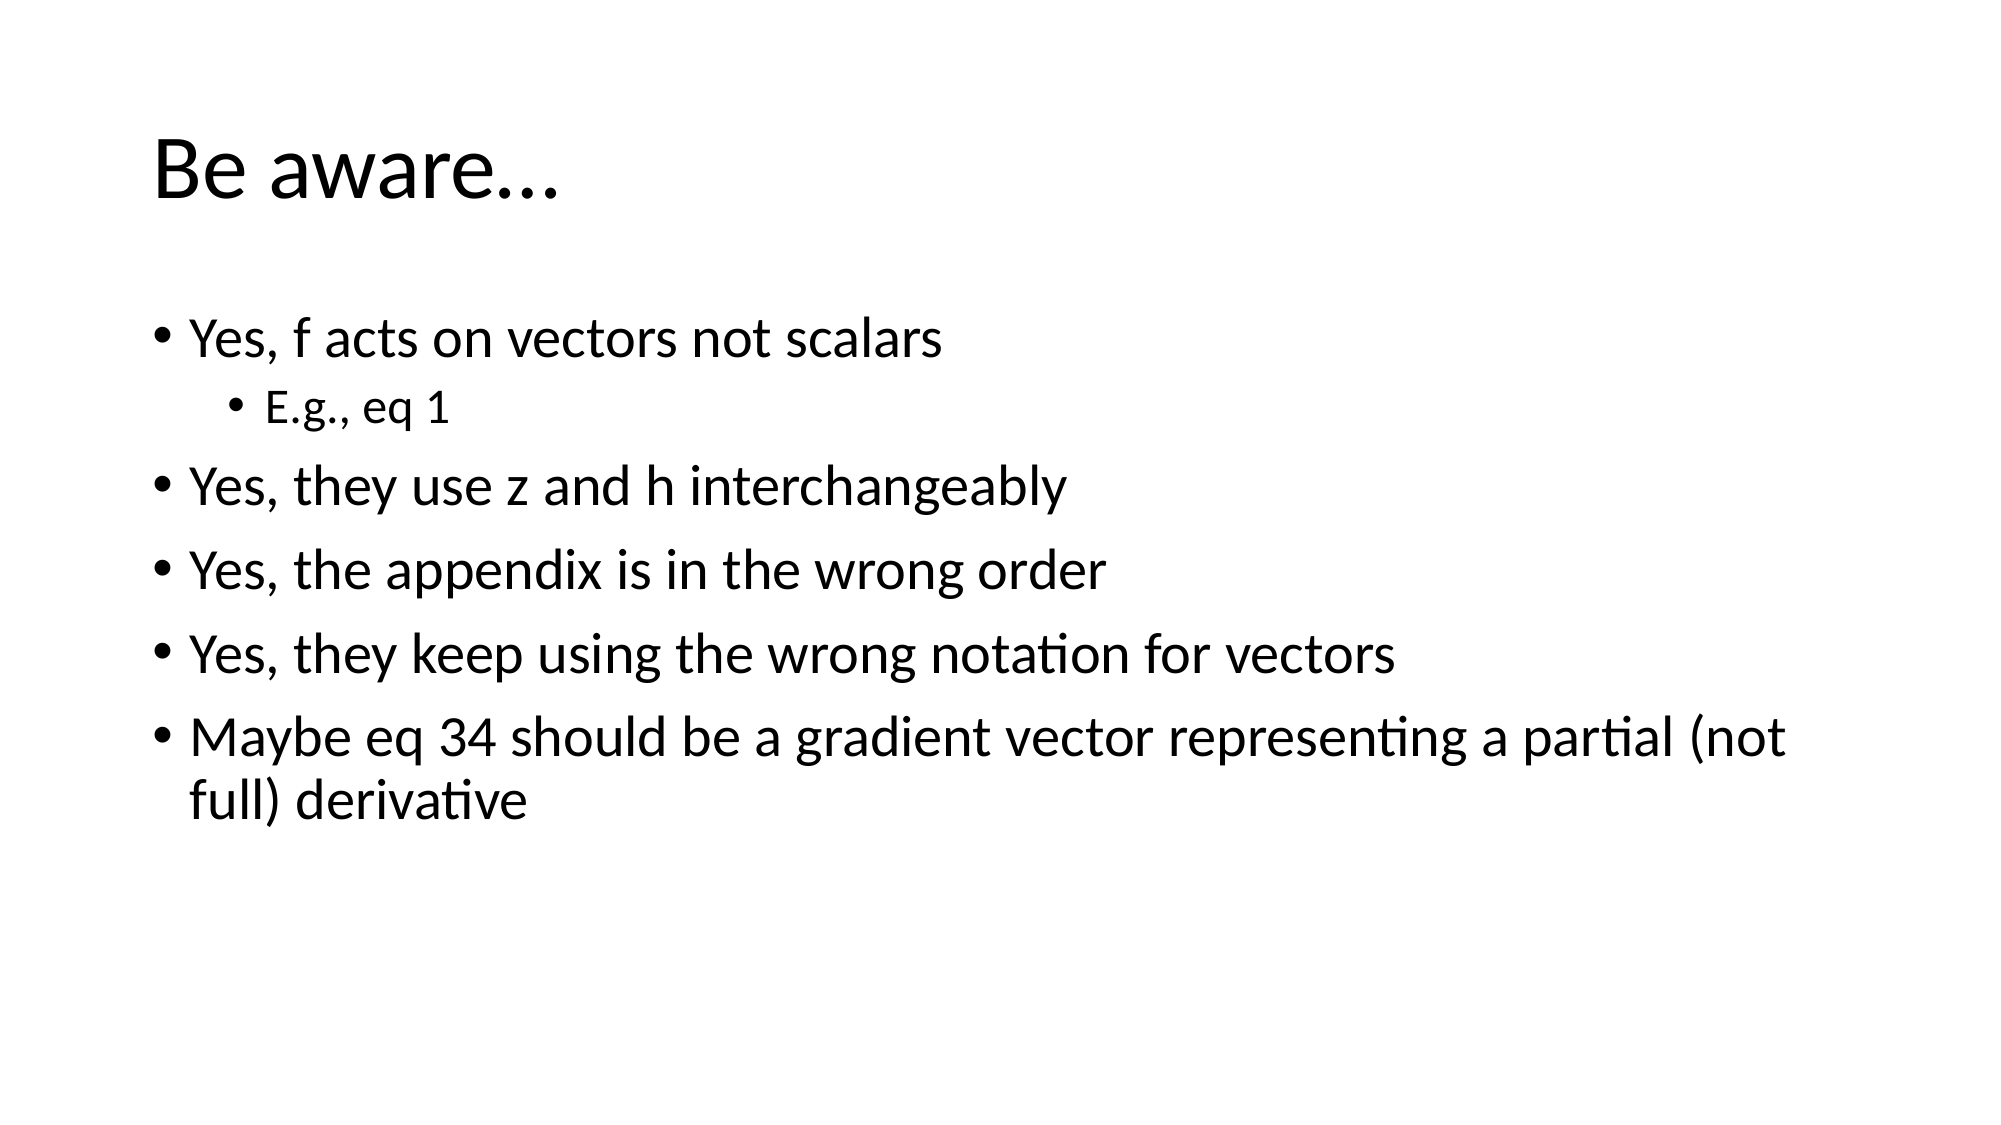

# Be aware…
Yes, f acts on vectors not scalars
E.g., eq 1
Yes, they use z and h interchangeably
Yes, the appendix is in the wrong order
Yes, they keep using the wrong notation for vectors
Maybe eq 34 should be a gradient vector representing a partial (not full) derivative